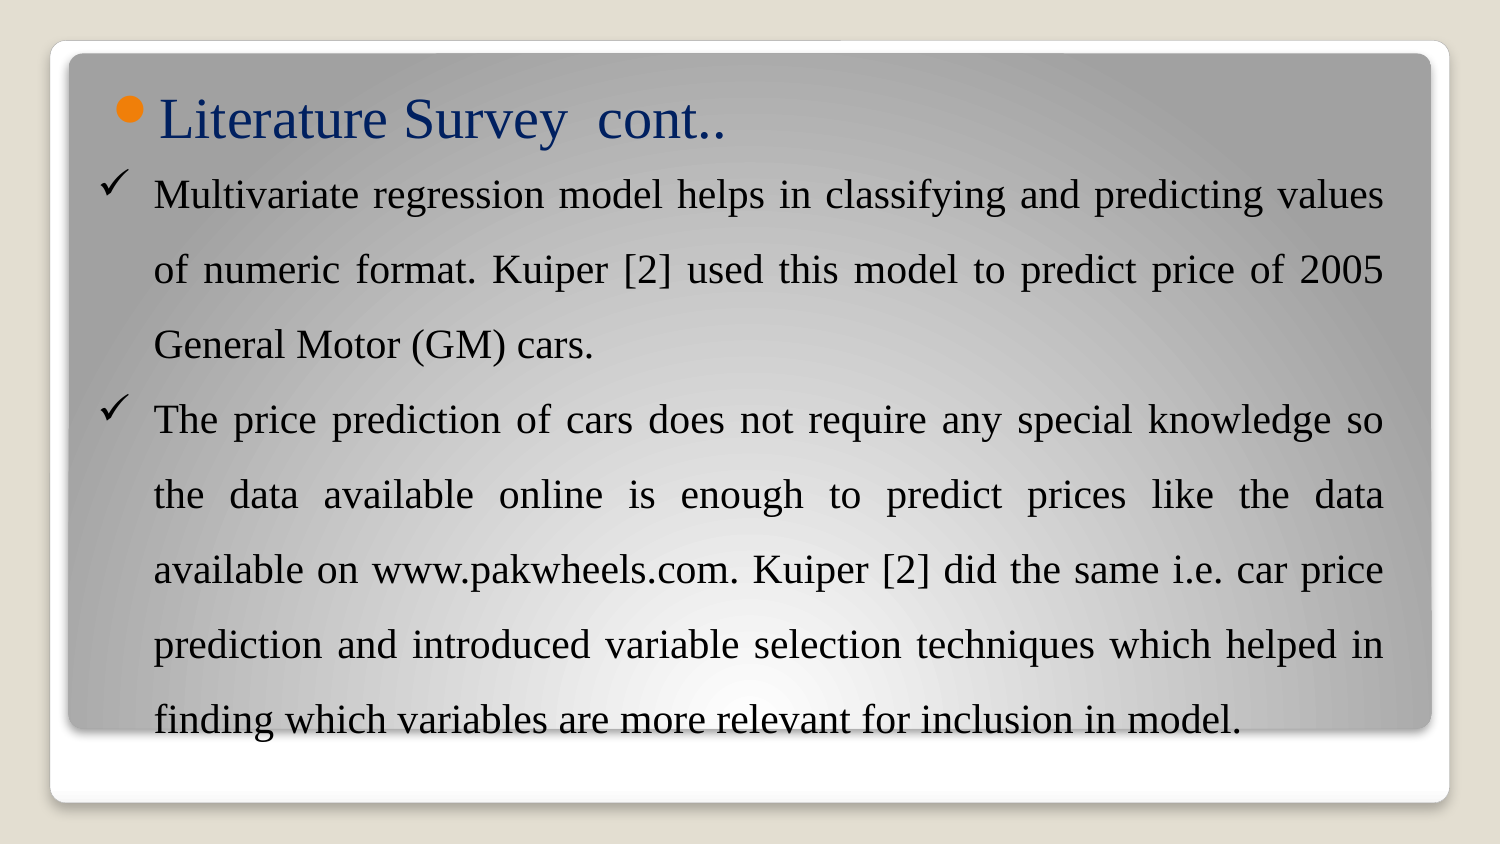

Literature Survey  cont..
Multivariate regression model helps in classifying and predicting values of numeric format. Kuiper [2] used this model to predict price of 2005 General Motor (GM) cars.
The price prediction of cars does not require any special knowledge so the data available online is enough to predict prices like the data available on www.pakwheels.com. Kuiper [2] did the same i.e. car price prediction and introduced variable selection techniques which helped in finding which variables are more relevant for inclusion in model.